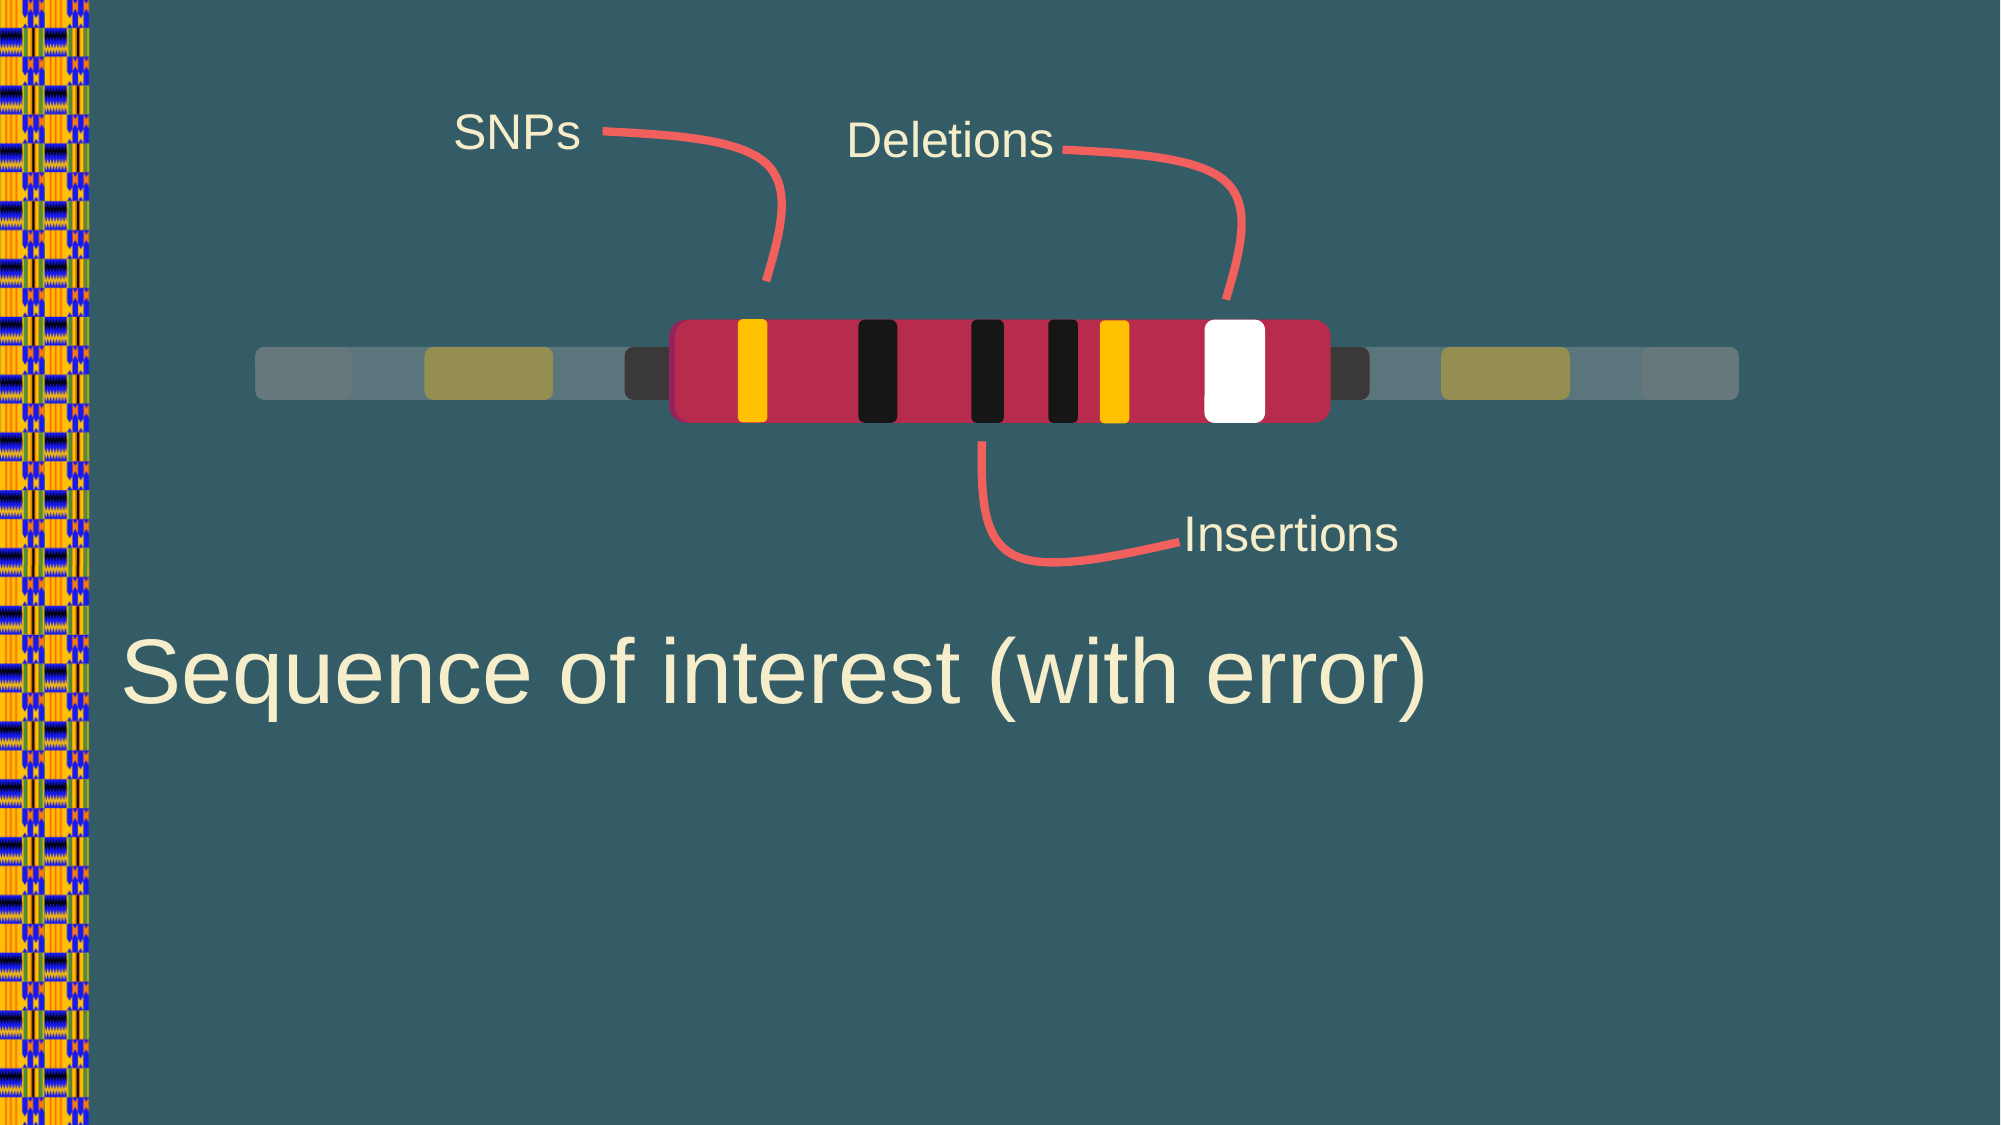

SNPs
Deletions

Insertions
# Sequence of interest (with error)